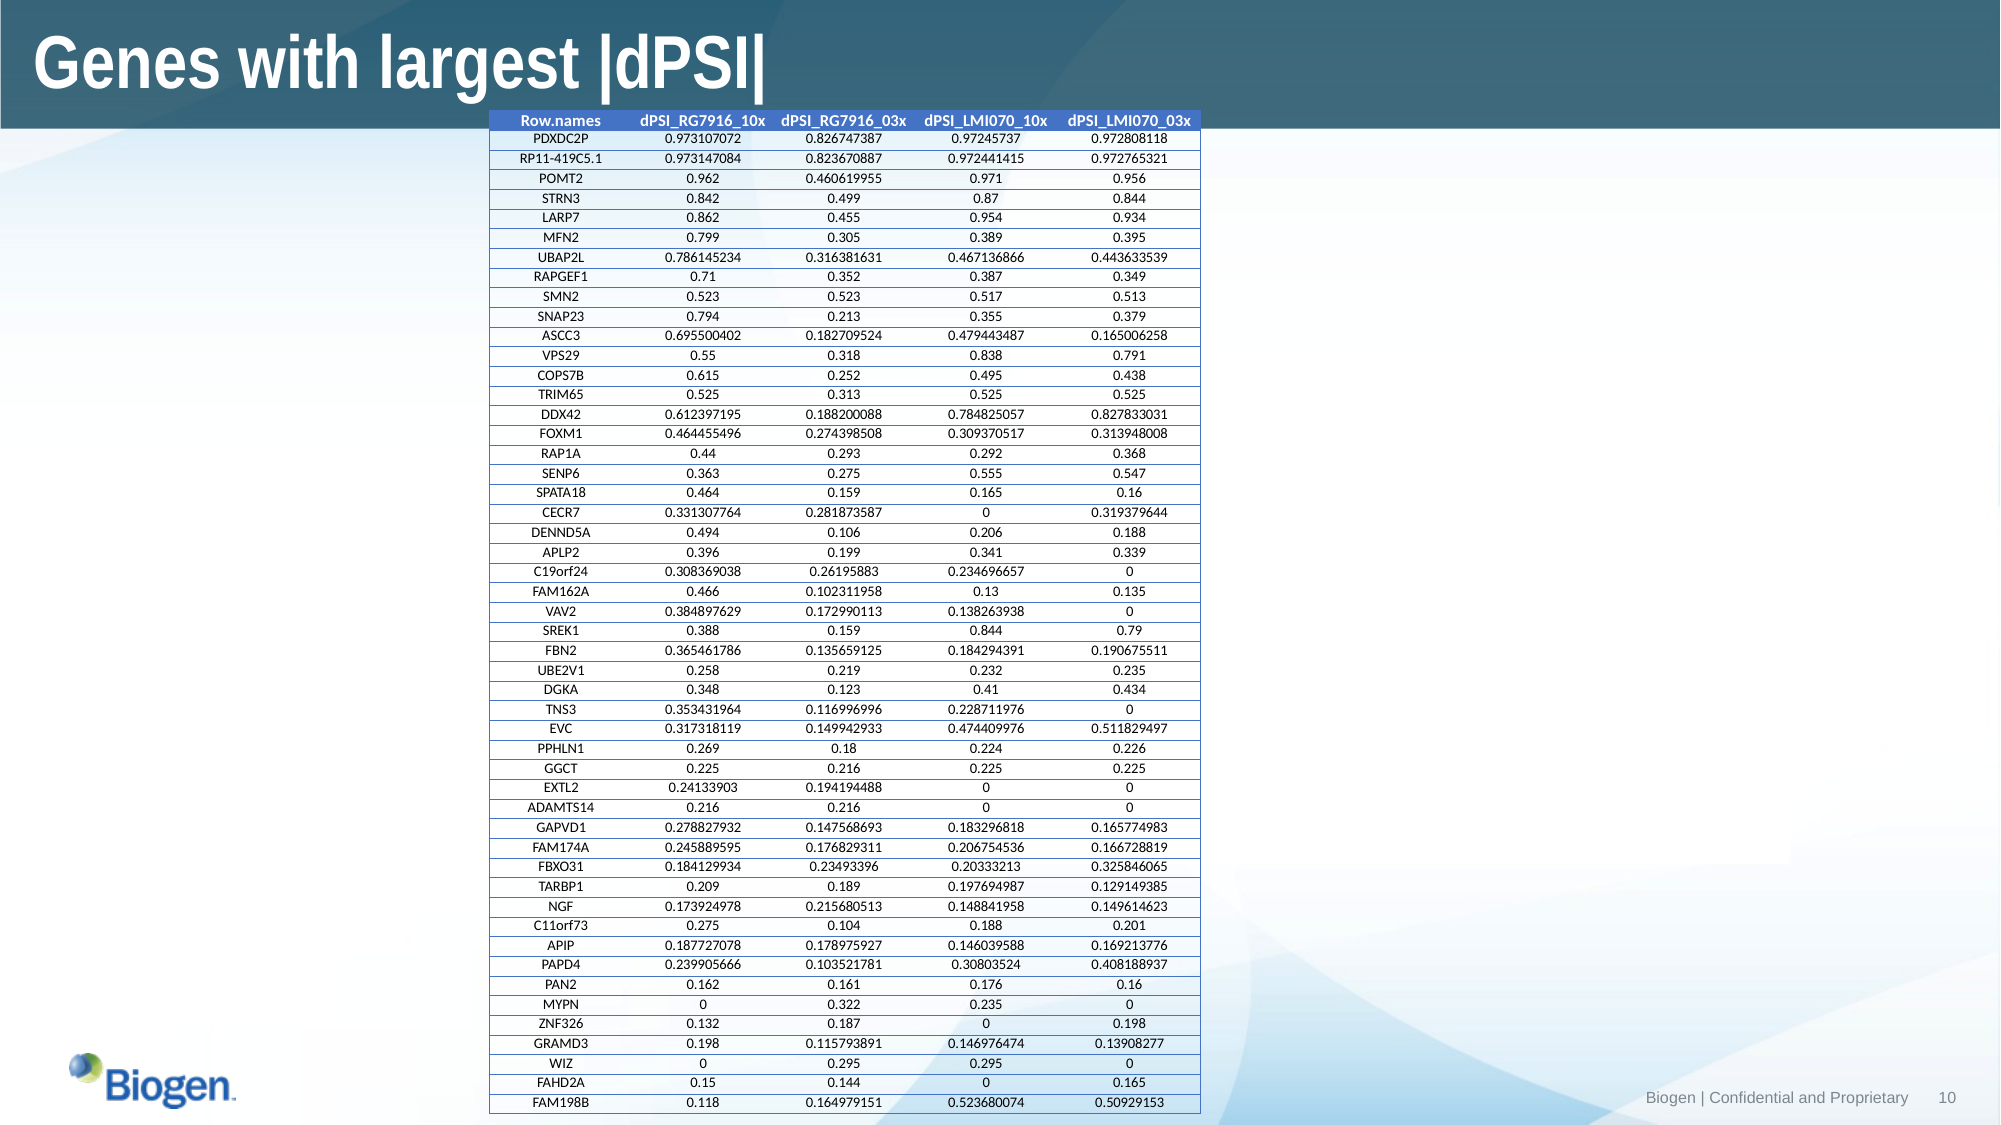

Genes with largest |dPSI|
| Row.names | dPSI\_RG7916\_10x | dPSI\_RG7916\_03x | dPSI\_LMI070\_10x | dPSI\_LMI070\_03x |
| --- | --- | --- | --- | --- |
| PDXDC2P | 0.973107072 | 0.826747387 | 0.97245737 | 0.972808118 |
| RP11-419C5.1 | 0.973147084 | 0.823670887 | 0.972441415 | 0.972765321 |
| POMT2 | 0.962 | 0.460619955 | 0.971 | 0.956 |
| STRN3 | 0.842 | 0.499 | 0.87 | 0.844 |
| LARP7 | 0.862 | 0.455 | 0.954 | 0.934 |
| MFN2 | 0.799 | 0.305 | 0.389 | 0.395 |
| UBAP2L | 0.786145234 | 0.316381631 | 0.467136866 | 0.443633539 |
| RAPGEF1 | 0.71 | 0.352 | 0.387 | 0.349 |
| SMN2 | 0.523 | 0.523 | 0.517 | 0.513 |
| SNAP23 | 0.794 | 0.213 | 0.355 | 0.379 |
| ASCC3 | 0.695500402 | 0.182709524 | 0.479443487 | 0.165006258 |
| VPS29 | 0.55 | 0.318 | 0.838 | 0.791 |
| COPS7B | 0.615 | 0.252 | 0.495 | 0.438 |
| TRIM65 | 0.525 | 0.313 | 0.525 | 0.525 |
| DDX42 | 0.612397195 | 0.188200088 | 0.784825057 | 0.827833031 |
| FOXM1 | 0.464455496 | 0.274398508 | 0.309370517 | 0.313948008 |
| RAP1A | 0.44 | 0.293 | 0.292 | 0.368 |
| SENP6 | 0.363 | 0.275 | 0.555 | 0.547 |
| SPATA18 | 0.464 | 0.159 | 0.165 | 0.16 |
| CECR7 | 0.331307764 | 0.281873587 | 0 | 0.319379644 |
| DENND5A | 0.494 | 0.106 | 0.206 | 0.188 |
| APLP2 | 0.396 | 0.199 | 0.341 | 0.339 |
| C19orf24 | 0.308369038 | 0.26195883 | 0.234696657 | 0 |
| FAM162A | 0.466 | 0.102311958 | 0.13 | 0.135 |
| VAV2 | 0.384897629 | 0.172990113 | 0.138263938 | 0 |
| SREK1 | 0.388 | 0.159 | 0.844 | 0.79 |
| FBN2 | 0.365461786 | 0.135659125 | 0.184294391 | 0.190675511 |
| UBE2V1 | 0.258 | 0.219 | 0.232 | 0.235 |
| DGKA | 0.348 | 0.123 | 0.41 | 0.434 |
| TNS3 | 0.353431964 | 0.116996996 | 0.228711976 | 0 |
| EVC | 0.317318119 | 0.149942933 | 0.474409976 | 0.511829497 |
| PPHLN1 | 0.269 | 0.18 | 0.224 | 0.226 |
| GGCT | 0.225 | 0.216 | 0.225 | 0.225 |
| EXTL2 | 0.24133903 | 0.194194488 | 0 | 0 |
| ADAMTS14 | 0.216 | 0.216 | 0 | 0 |
| GAPVD1 | 0.278827932 | 0.147568693 | 0.183296818 | 0.165774983 |
| FAM174A | 0.245889595 | 0.176829311 | 0.206754536 | 0.166728819 |
| FBXO31 | 0.184129934 | 0.23493396 | 0.20333213 | 0.325846065 |
| TARBP1 | 0.209 | 0.189 | 0.197694987 | 0.129149385 |
| NGF | 0.173924978 | 0.215680513 | 0.148841958 | 0.149614623 |
| C11orf73 | 0.275 | 0.104 | 0.188 | 0.201 |
| APIP | 0.187727078 | 0.178975927 | 0.146039588 | 0.169213776 |
| PAPD4 | 0.239905666 | 0.103521781 | 0.30803524 | 0.408188937 |
| PAN2 | 0.162 | 0.161 | 0.176 | 0.16 |
| MYPN | 0 | 0.322 | 0.235 | 0 |
| ZNF326 | 0.132 | 0.187 | 0 | 0.198 |
| GRAMD3 | 0.198 | 0.115793891 | 0.146976474 | 0.13908277 |
| WIZ | 0 | 0.295 | 0.295 | 0 |
| FAHD2A | 0.15 | 0.144 | 0 | 0.165 |
| FAM198B | 0.118 | 0.164979151 | 0.523680074 | 0.50929153 |